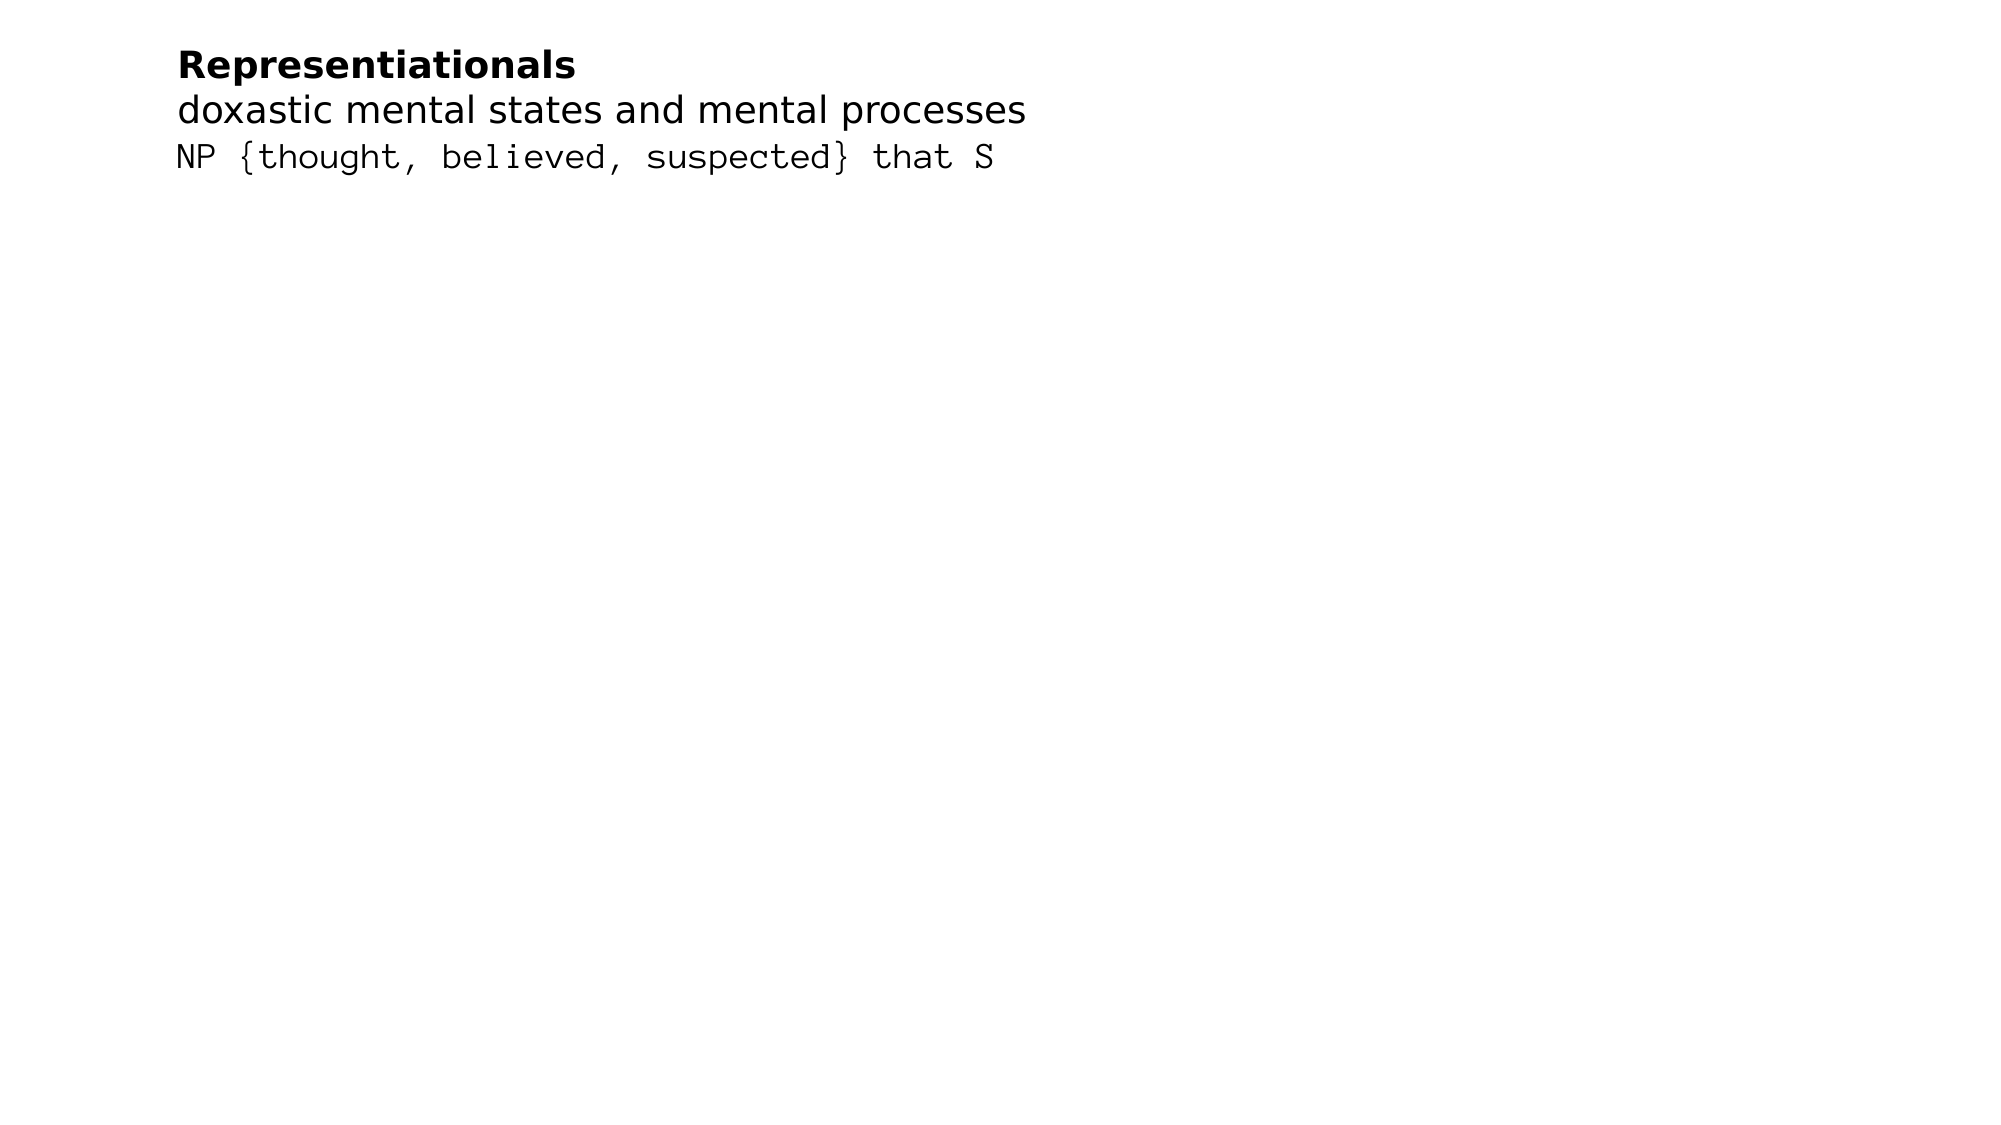

Representiationals
doxastic mental states and mental processes
NP {thought, believed, suspected} that S